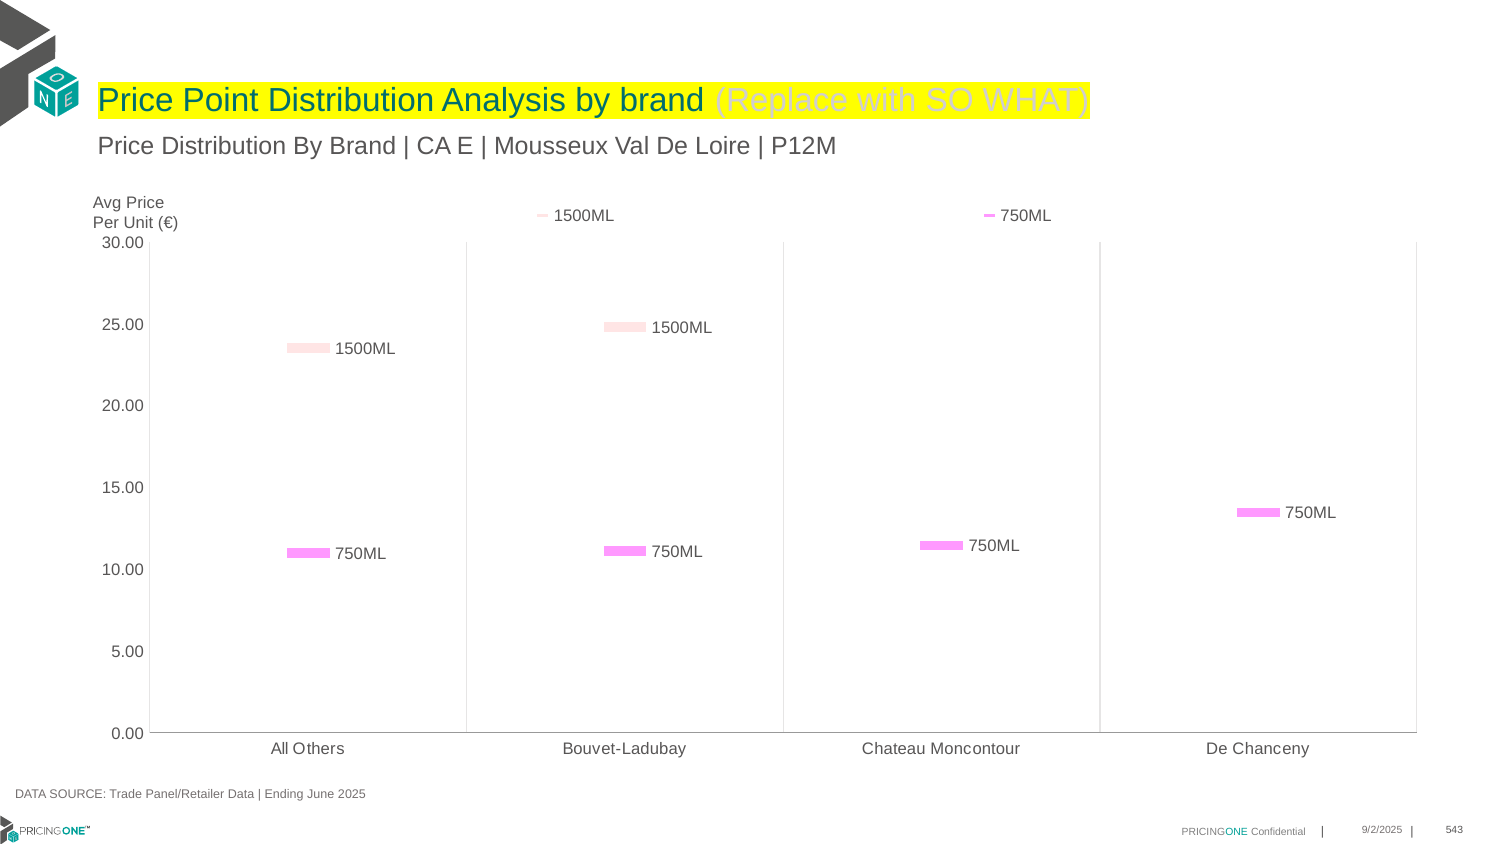

# Price Point Distribution Analysis by brand (Replace with SO WHAT)
Price Distribution By Brand | CA E | Mousseux Val De Loire | P12M

### Chart

| Category | 1500ML | 750ML |
|---|---|---|
| All Others | 23.5217 | 10.9853 |
| Bouvet-Ladubay | 24.8114 | 11.1003 |
| Chateau Moncontour | None | 11.4516 |
| De Chanceny | None | 13.4638 |
Avg Price
Per Unit (€)
DATA SOURCE: Trade Panel/Retailer Data | Ending June 2025
9/2/2025
543